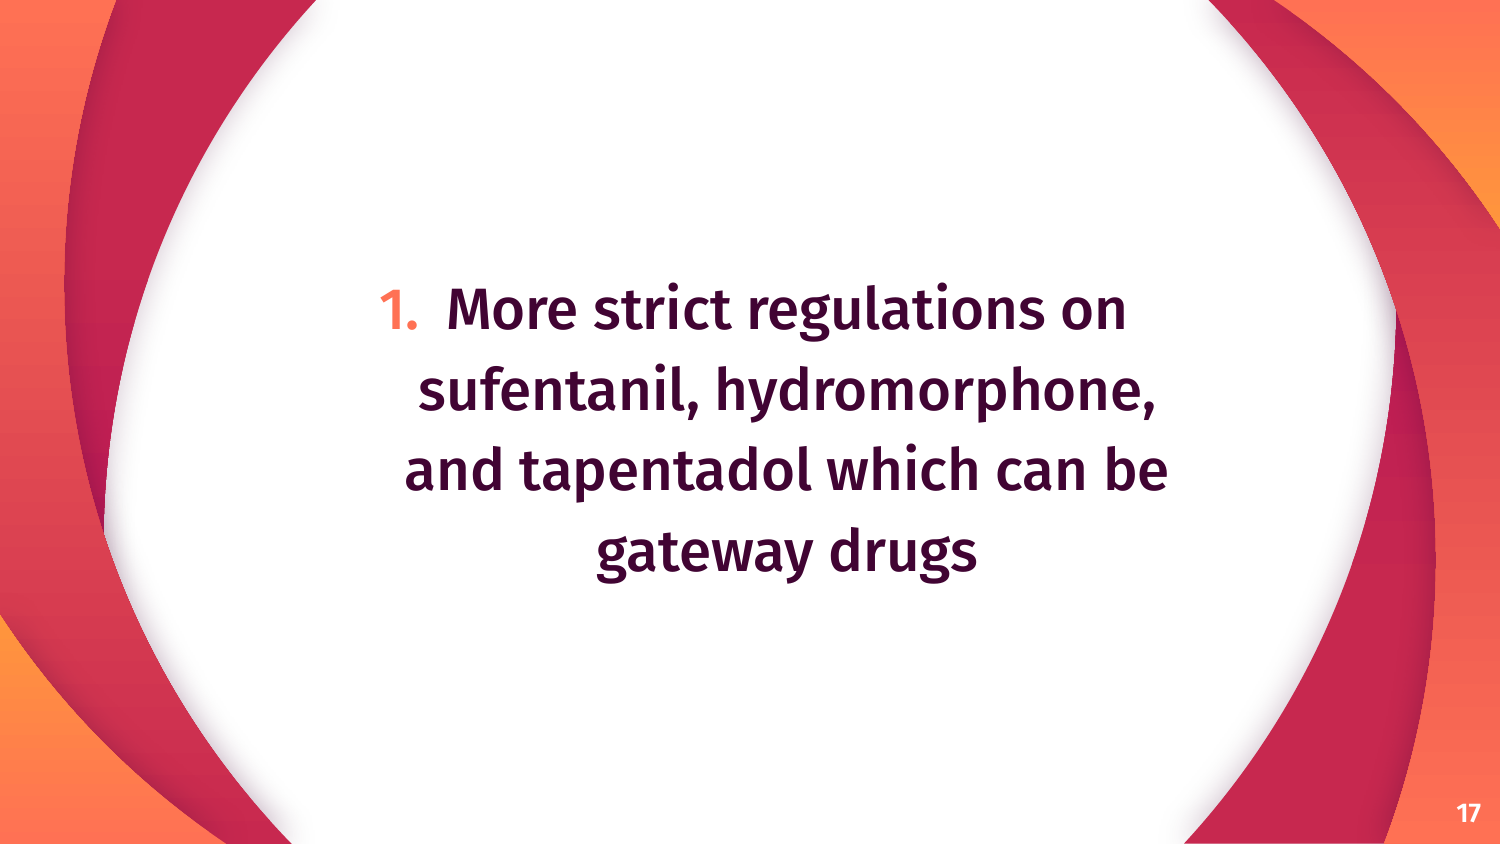

More strict regulations on sufentanil, hydromorphone, and tapentadol which can be gateway drugs
17